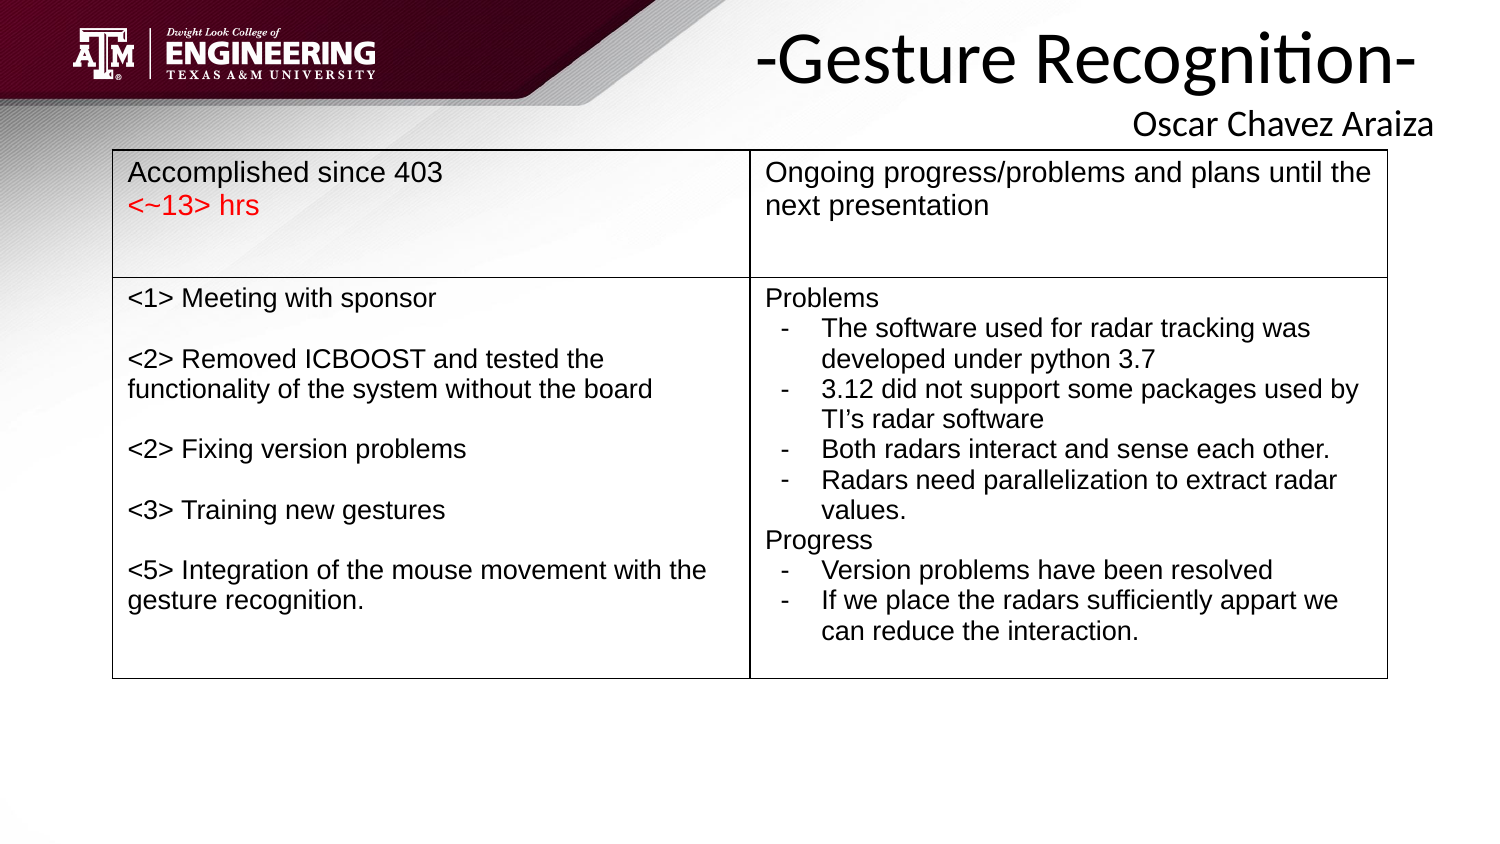

-Gesture Recognition-
 				Oscar Chavez Araiza
| Accomplished since 403 <~13> hrs | Ongoing progress/problems and plans until the next presentation |
| --- | --- |
| <1> Meeting with sponsor <2> Removed ICBOOST and tested the functionality of the system without the board <2> Fixing version problems <3> Training new gestures <5> Integration of the mouse movement with the gesture recognition. | Problems The software used for radar tracking was developed under python 3.7 3.12 did not support some packages used by TI’s radar software Both radars interact and sense each other. Radars need parallelization to extract radar values. Progress Version problems have been resolved If we place the radars sufficiently appart we can reduce the interaction. |